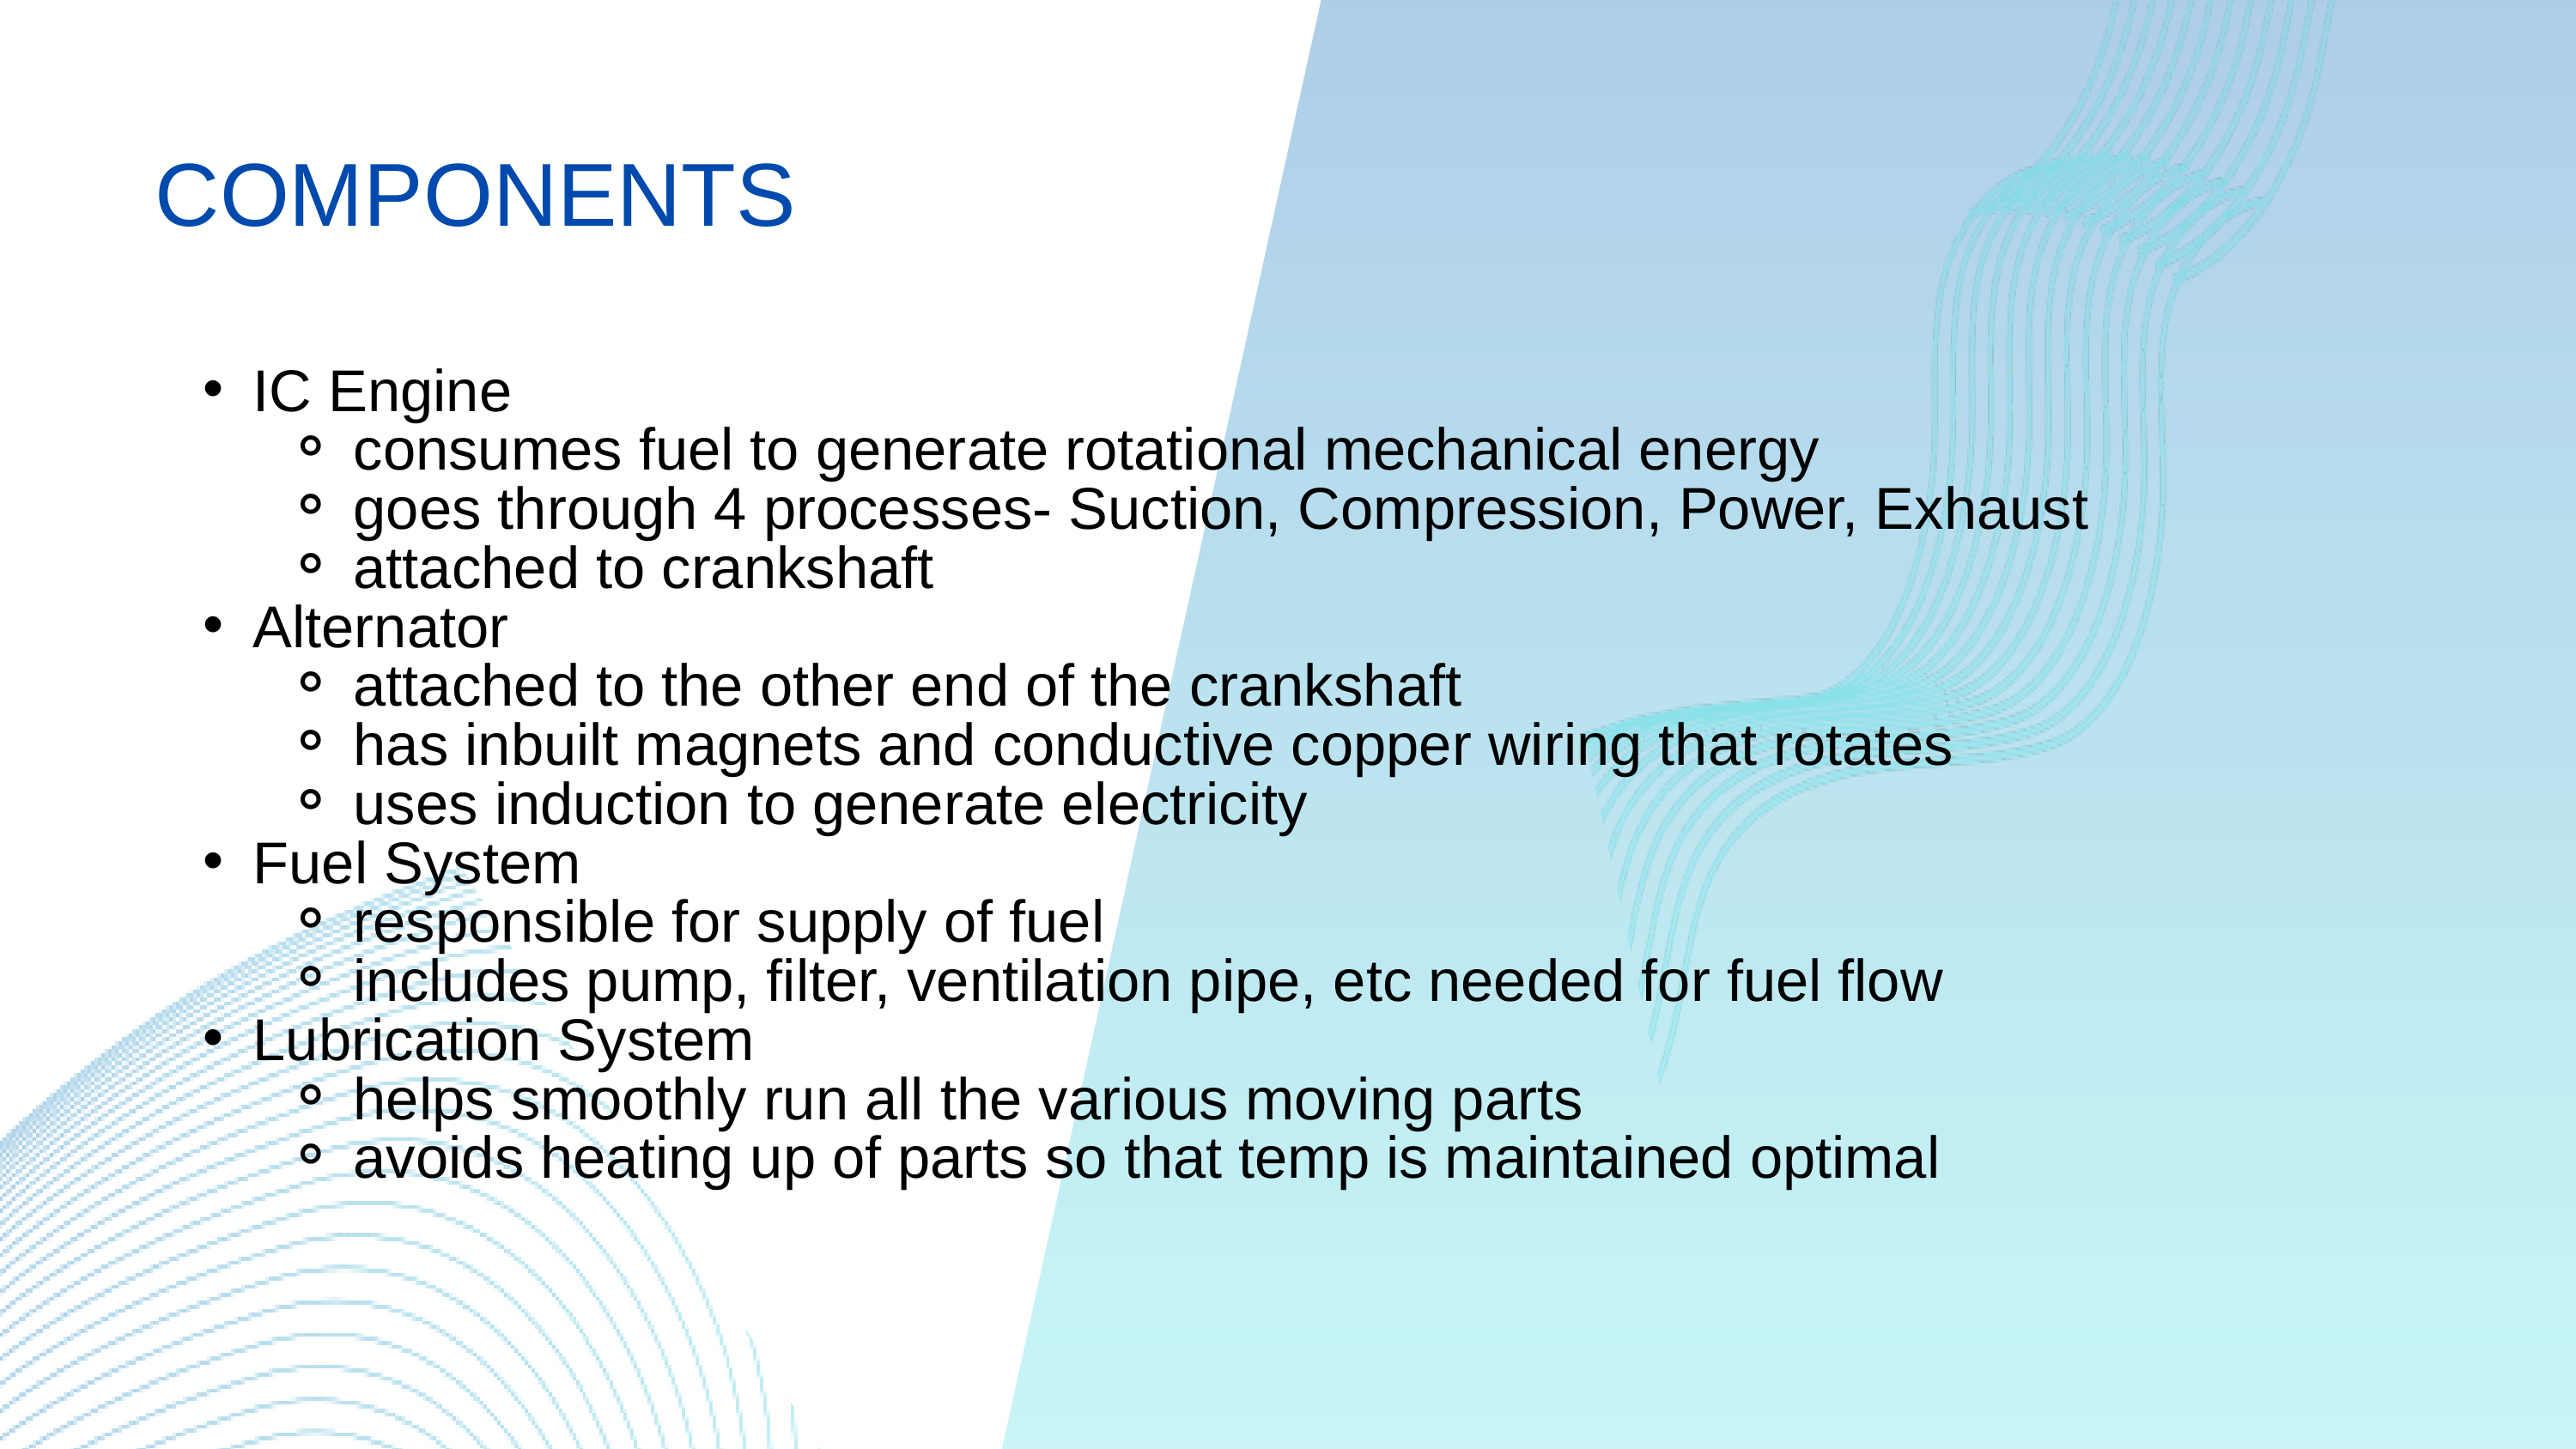

COMPONENTS
IC Engine
consumes fuel to generate rotational mechanical energy
goes through 4 processes- Suction, Compression, Power, Exhaust
attached to crankshaft
Alternator
attached to the other end of the crankshaft
has inbuilt magnets and conductive copper wiring that rotates
uses induction to generate electricity
Fuel System
responsible for supply of fuel
includes pump, filter, ventilation pipe, etc needed for fuel flow
Lubrication System
helps smoothly run all the various moving parts
avoids heating up of parts so that temp is maintained optimal